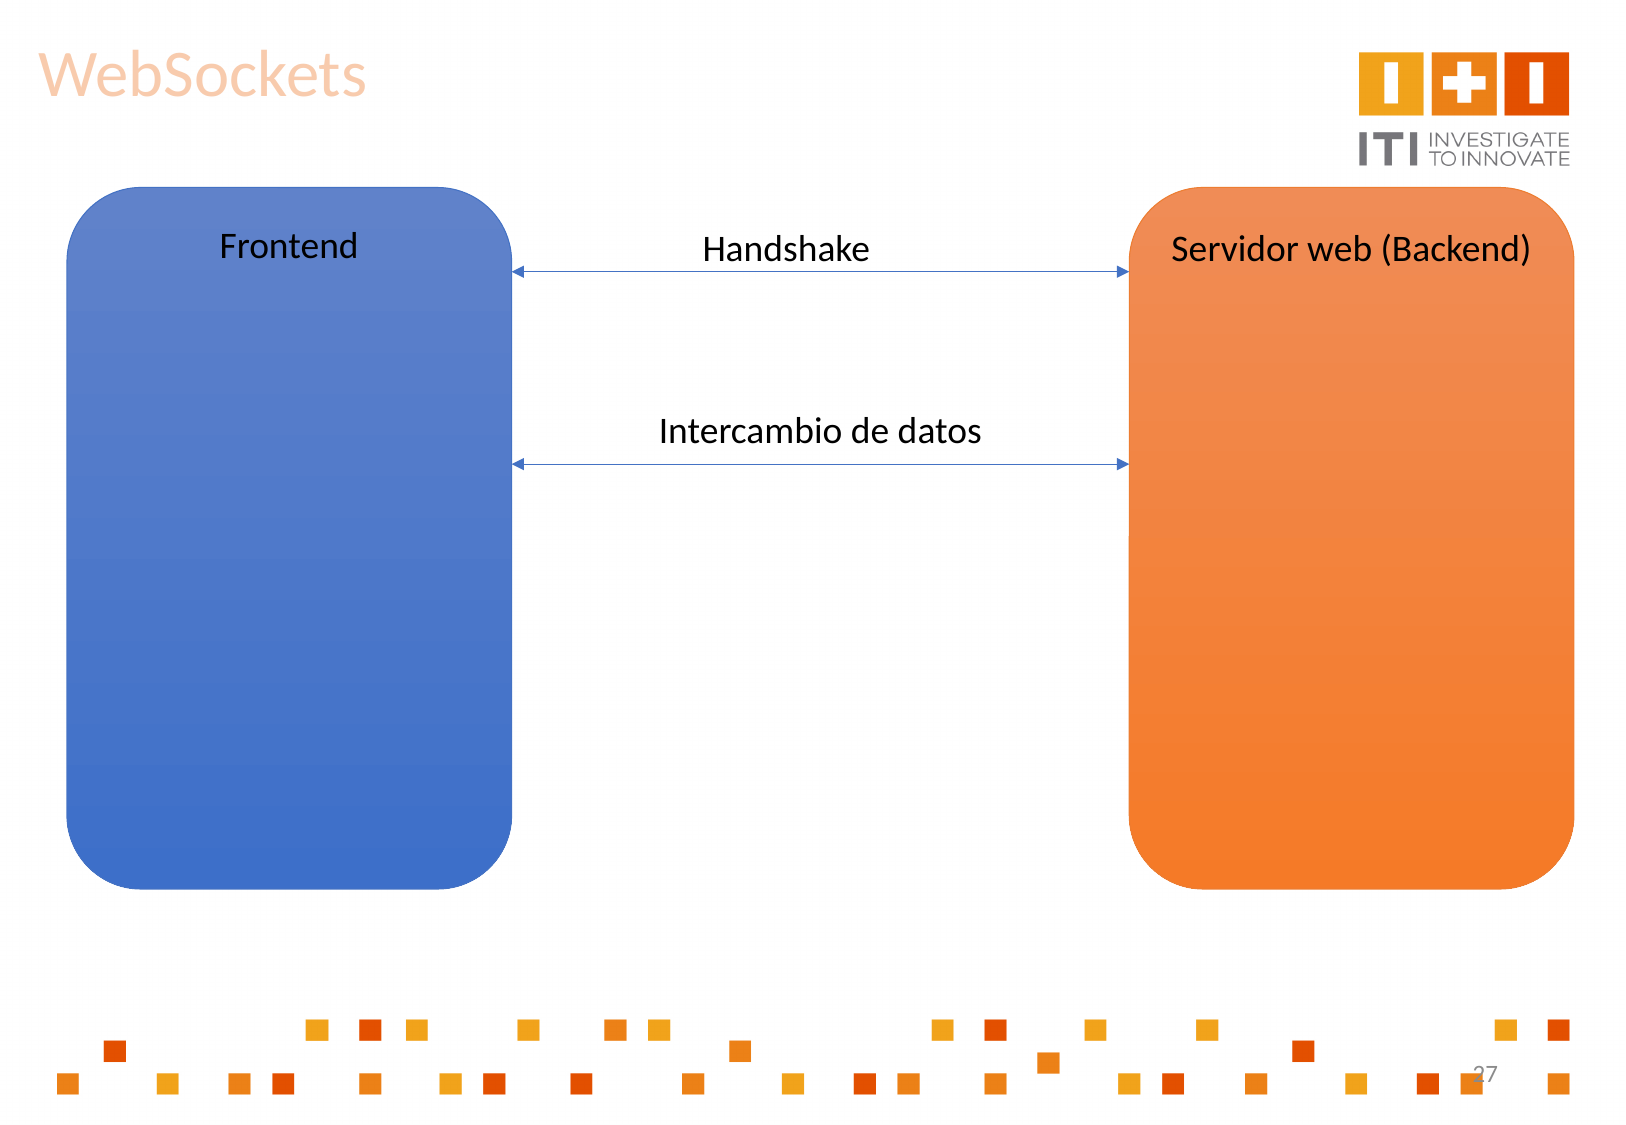

WebSockets

Frontend
Handshake
Servidor web (Backend)
Intercambio de datos
27